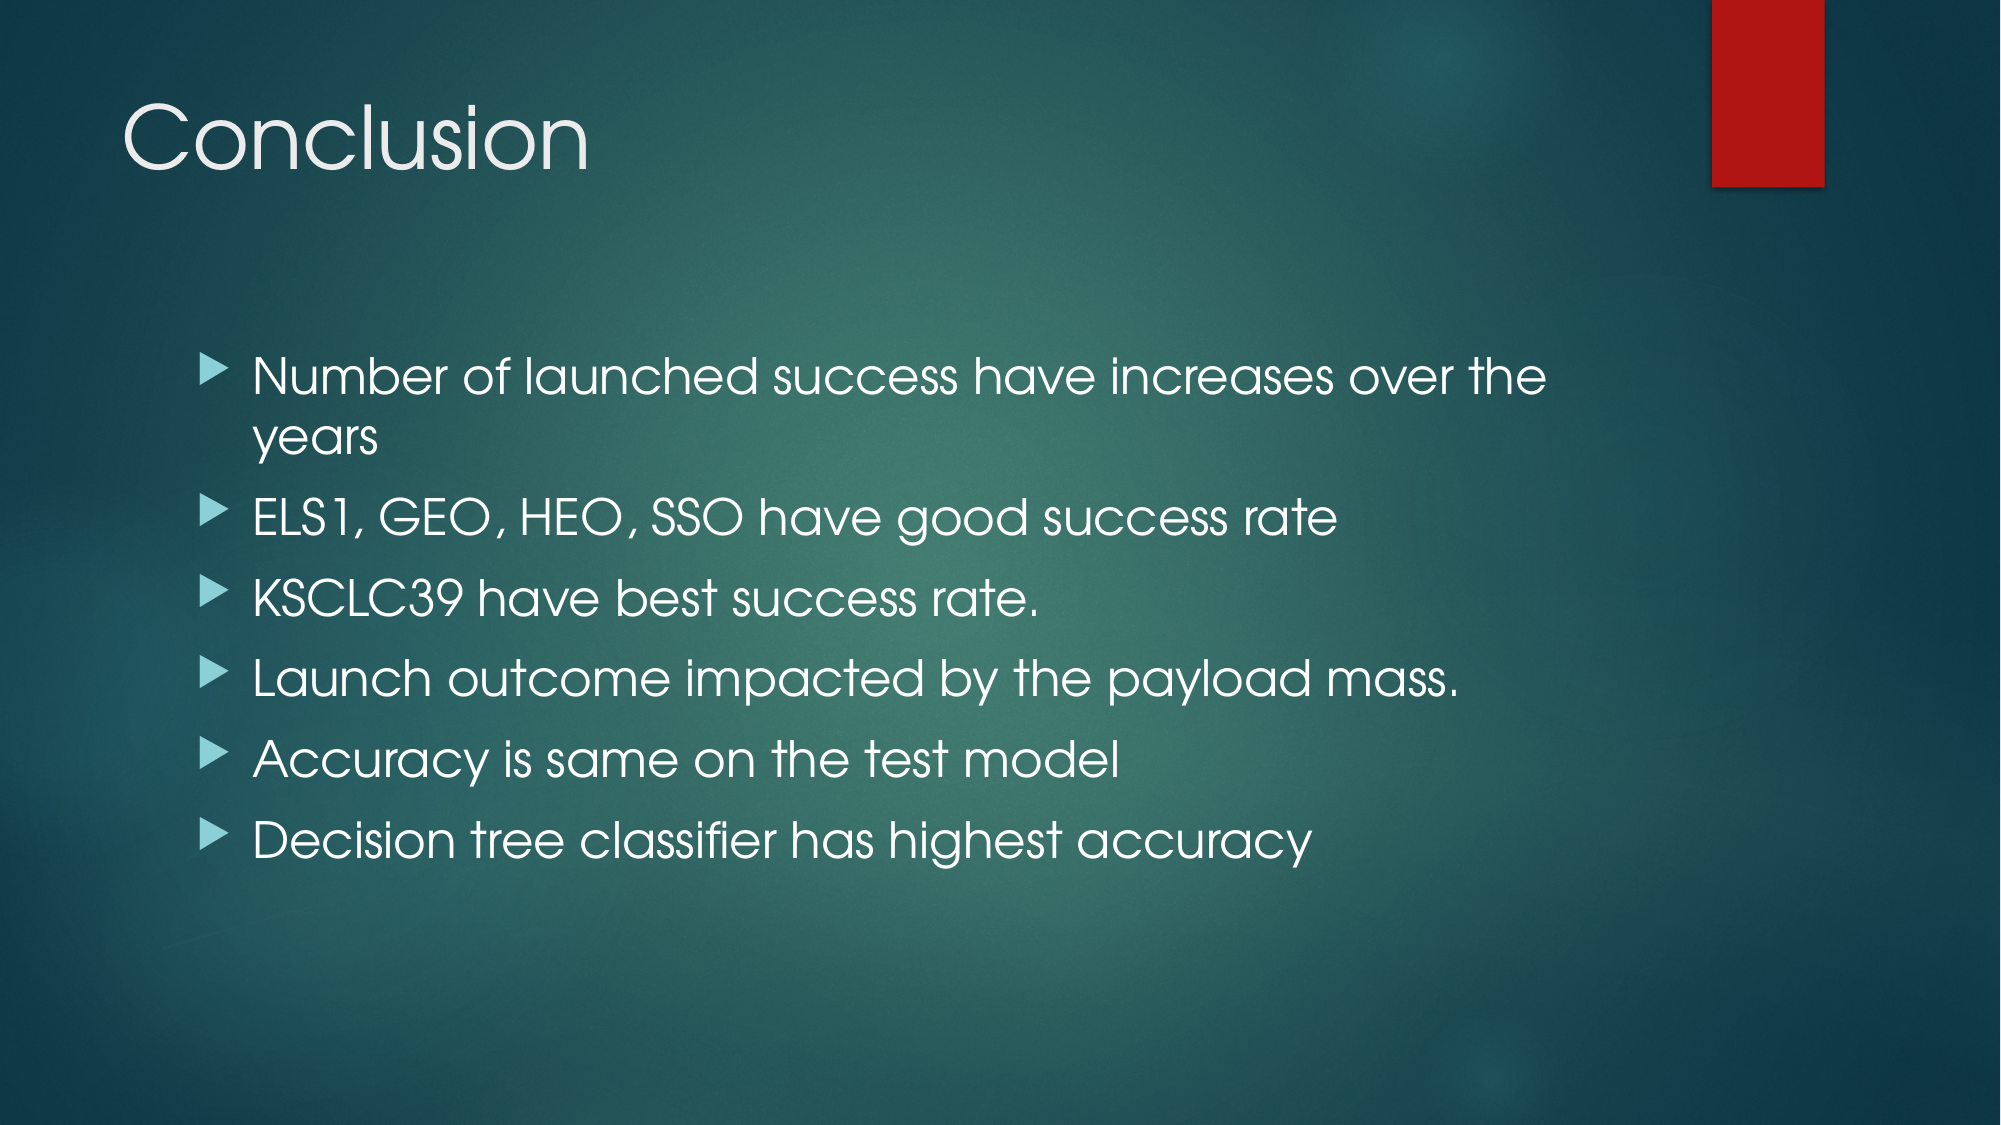

# Conclusion
Number of launched success have increases over the years
ELS1, GEO, HEO, SSO have good success rate
KSCLC39 have best success rate.
Launch outcome impacted by the payload mass.
Accuracy is same on the test model
Decision tree classifier has highest accuracy